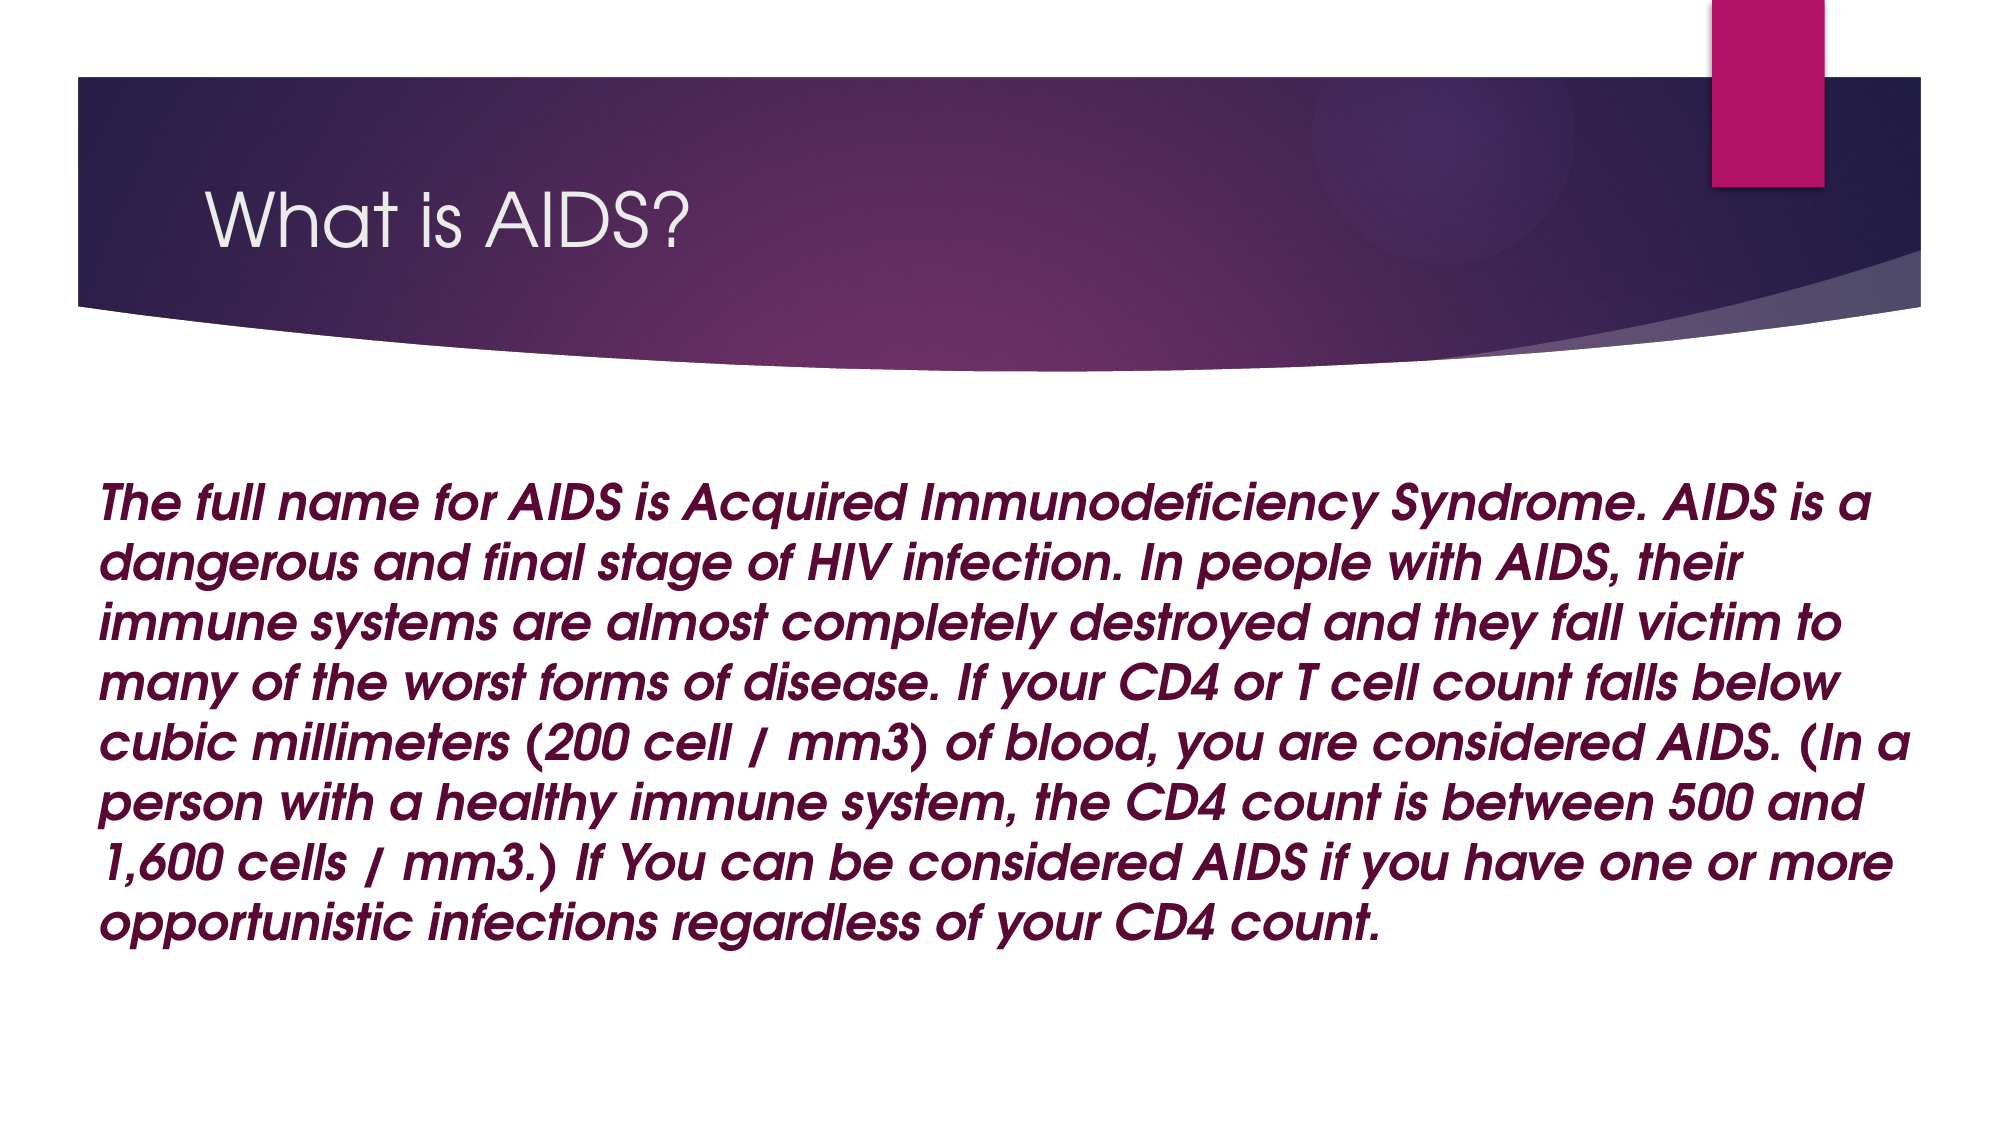

# What is AIDS?
The full name for AIDS is Acquired Immunodeficiency Syndrome. AIDS is a dangerous and final stage of HIV infection. In people with AIDS, their immune systems are almost completely destroyed and they fall victim to many of the worst forms of disease. If your CD4 or T cell count falls below cubic millimeters (200 cell / mm3) of blood, you are considered AIDS. (In a person with a healthy immune system, the CD4 count is between 500 and 1,600 cells / mm3.) If You can be considered AIDS if you have one or more opportunistic infections regardless of your CD4 count.